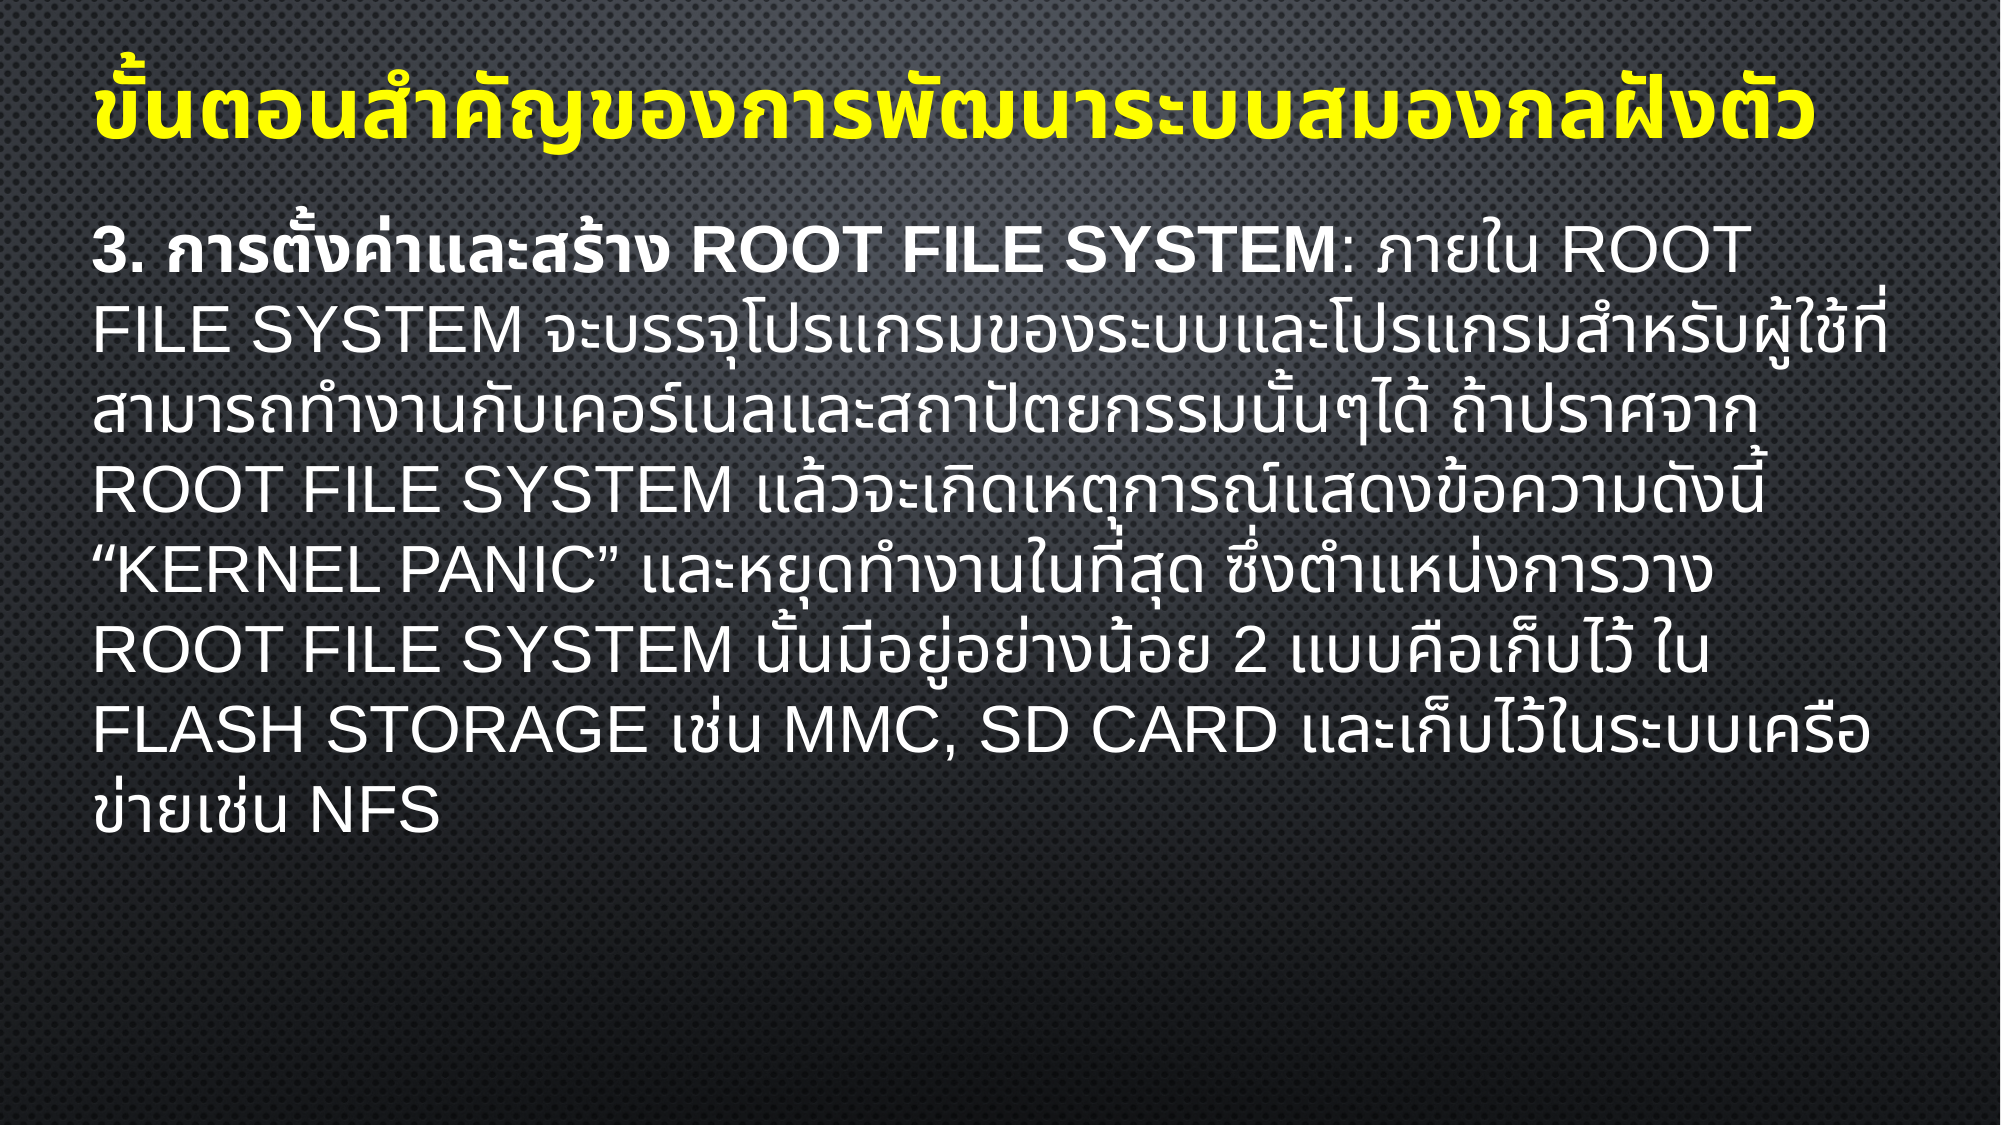

# ขั้นตอนสำคัญของการพัฒนาระบบสมองกลฝังตัว
3. การตั้งค่าและสร้าง Root File System: ภายใน root file system จะบรรจุโปรแกรมของระบบและโปรแกรมสำหรับผู้ใช้ที่สามารถทำงานกับเคอร์เนลและสถาปัตยกรรมนั้นๆได้ ถ้าปราศจาก root file system แล้วจะเกิดเหตุการณ์แสดงข้อความดังนี้ “Kernel panic” และหยุดทำงานในที่สุด ซึ่งตำแหน่งการวาง root file system นั้นมีอยู่อย่างน้อย 2 แบบคือเก็บไว้ ใน Flash Storage เช่น MMC, SD Card และเก็บไว้ในระบบเครือข่ายเช่น NFS